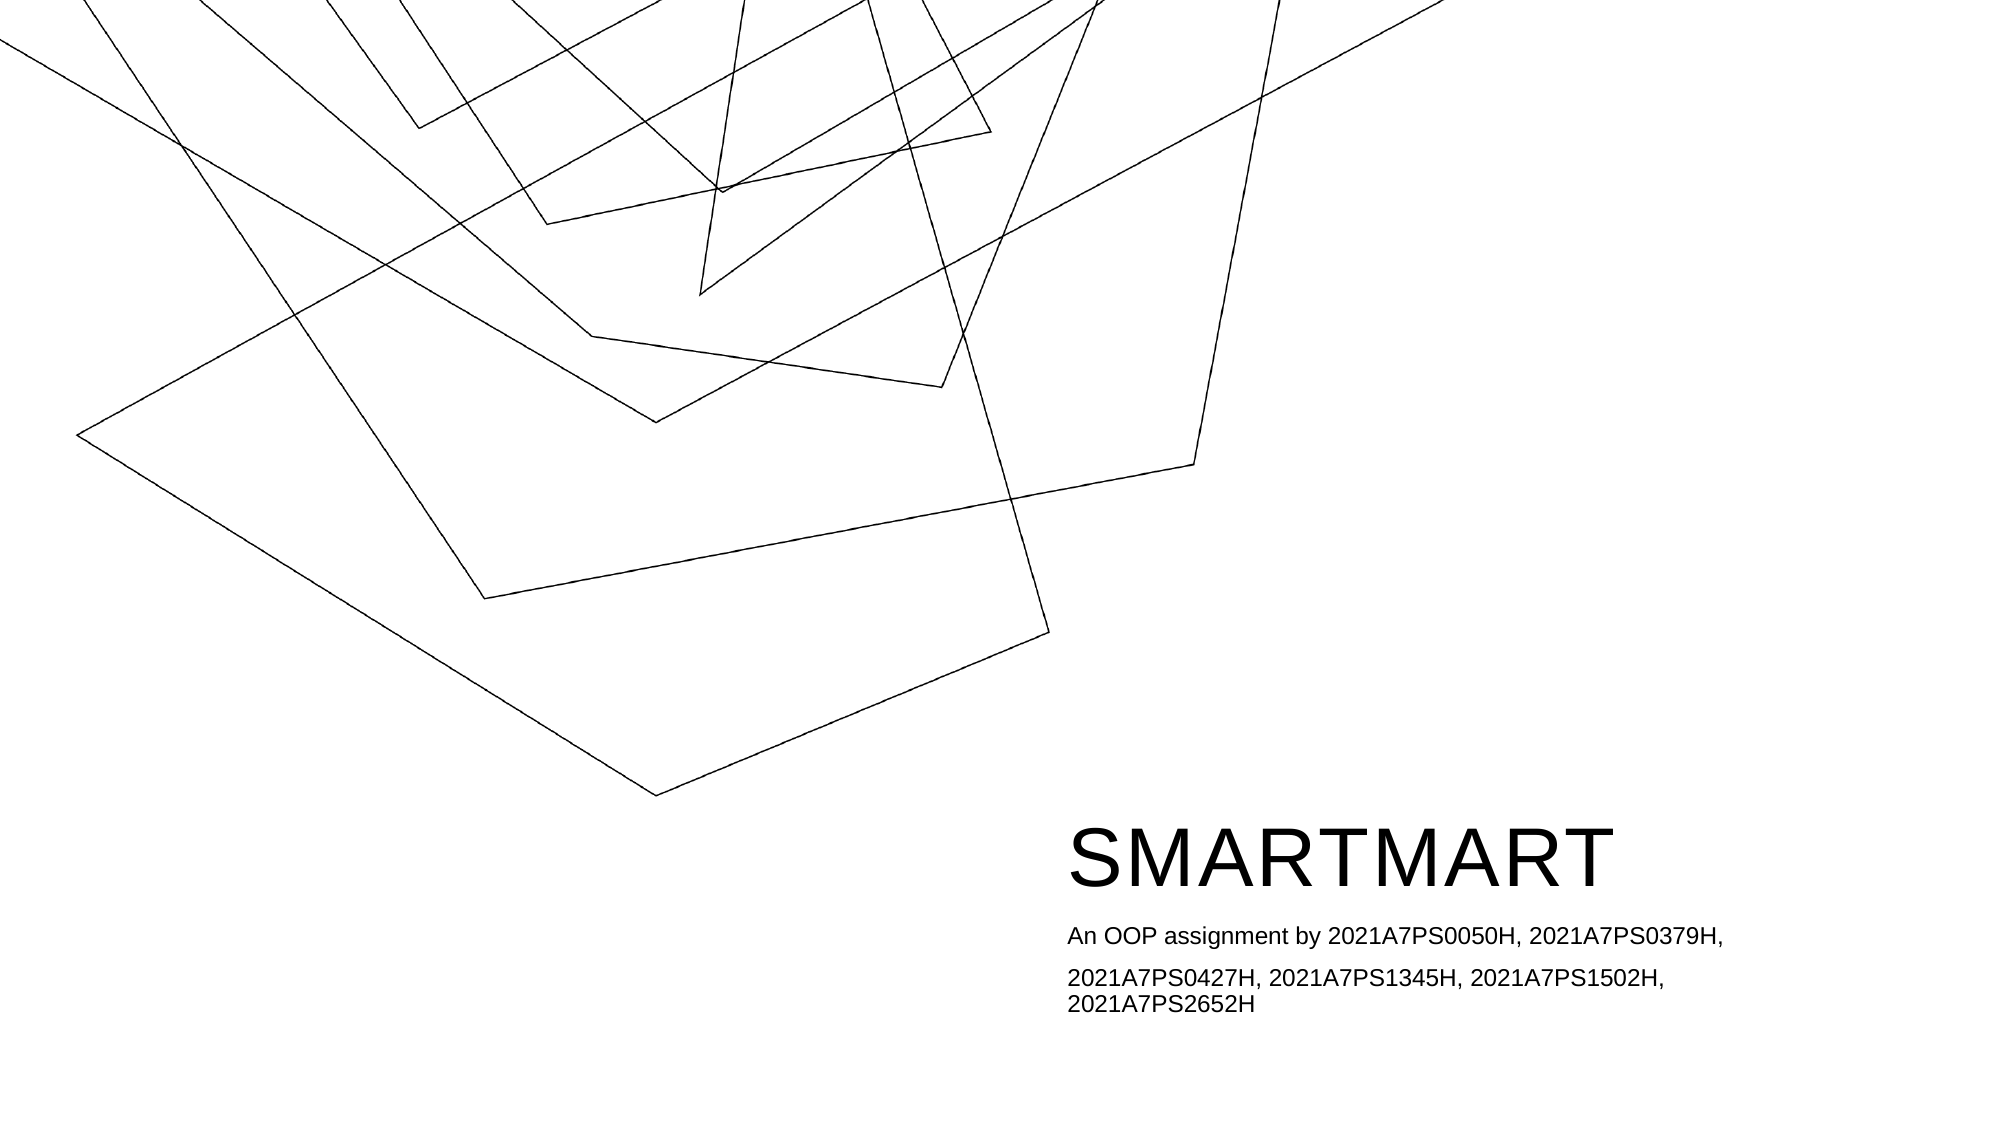

# SMArtMart
An OOP assignment by 2021A7PS0050H, 2021A7PS0379H,
2021A7PS0427H, 2021A7PS1345H, 2021A7PS1502H, 2021A7PS2652H